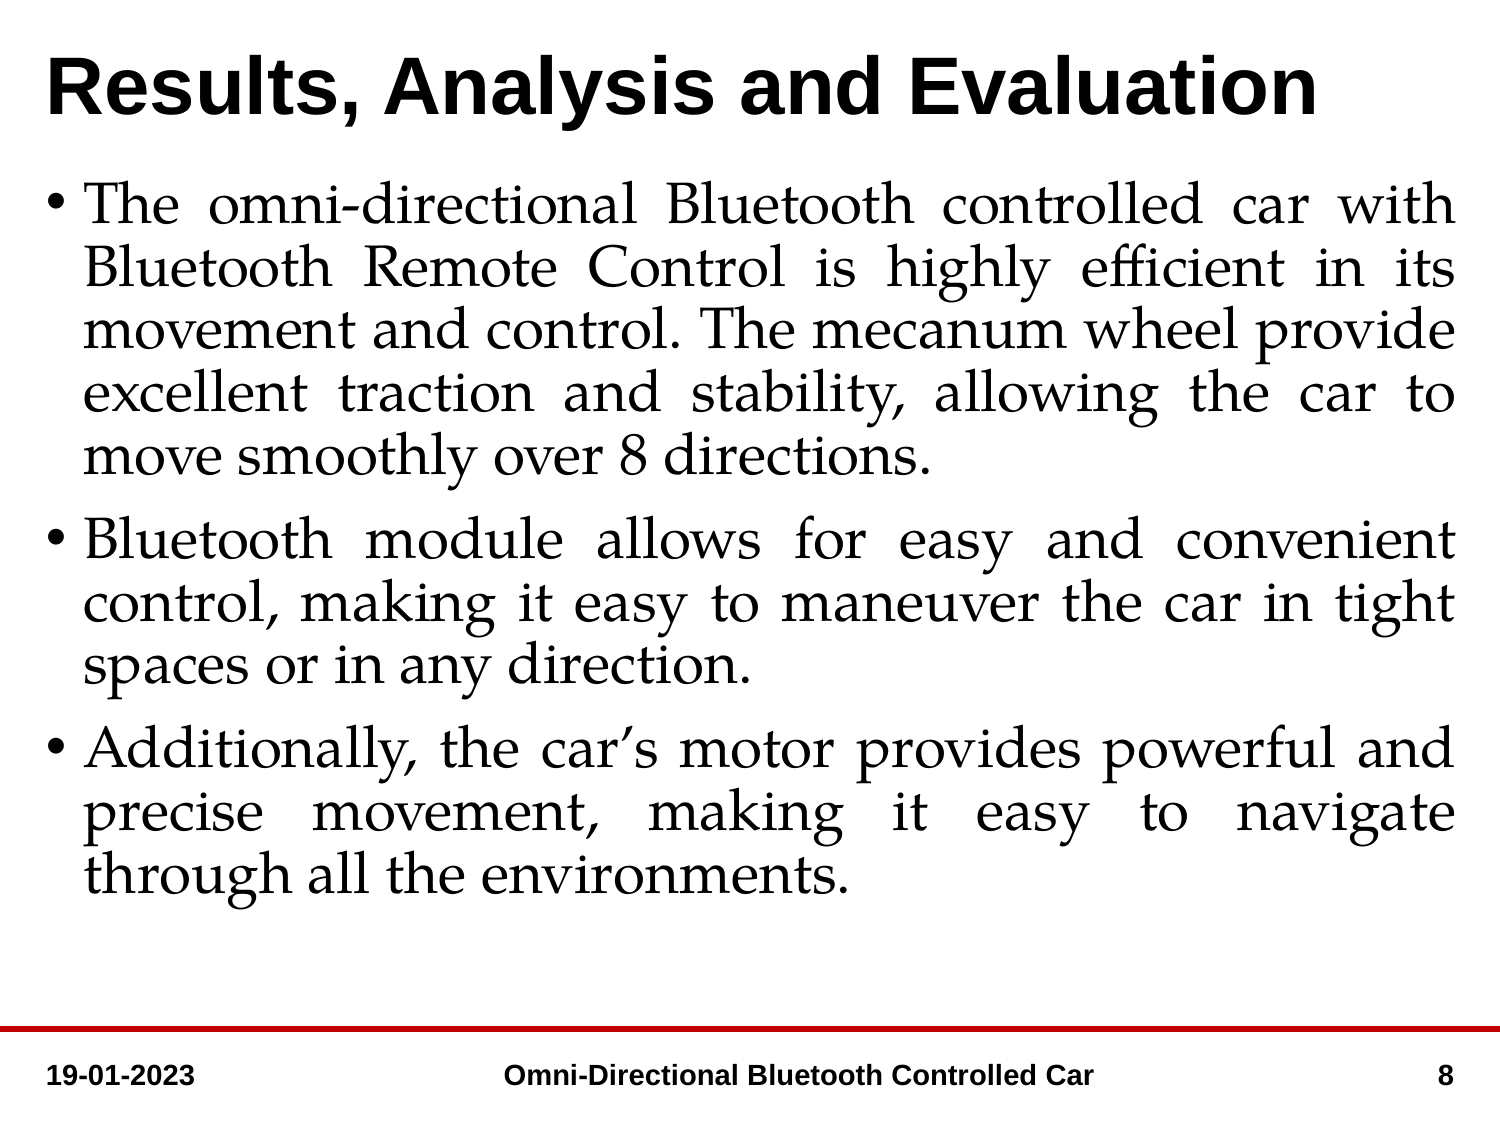

# Results, Analysis and Evaluation
The omni-directional Bluetooth controlled car with Bluetooth Remote Control is highly efficient in its movement and control. The mecanum wheel provide excellent traction and stability, allowing the car to move smoothly over 8 directions.
Bluetooth module allows for easy and convenient control, making it easy to maneuver the car in tight spaces or in any direction.
Additionally, the car’s motor provides powerful and precise movement, making it easy to navigate through all the environments.
19-01-2023
8
Omni-Directional Bluetooth Controlled Car